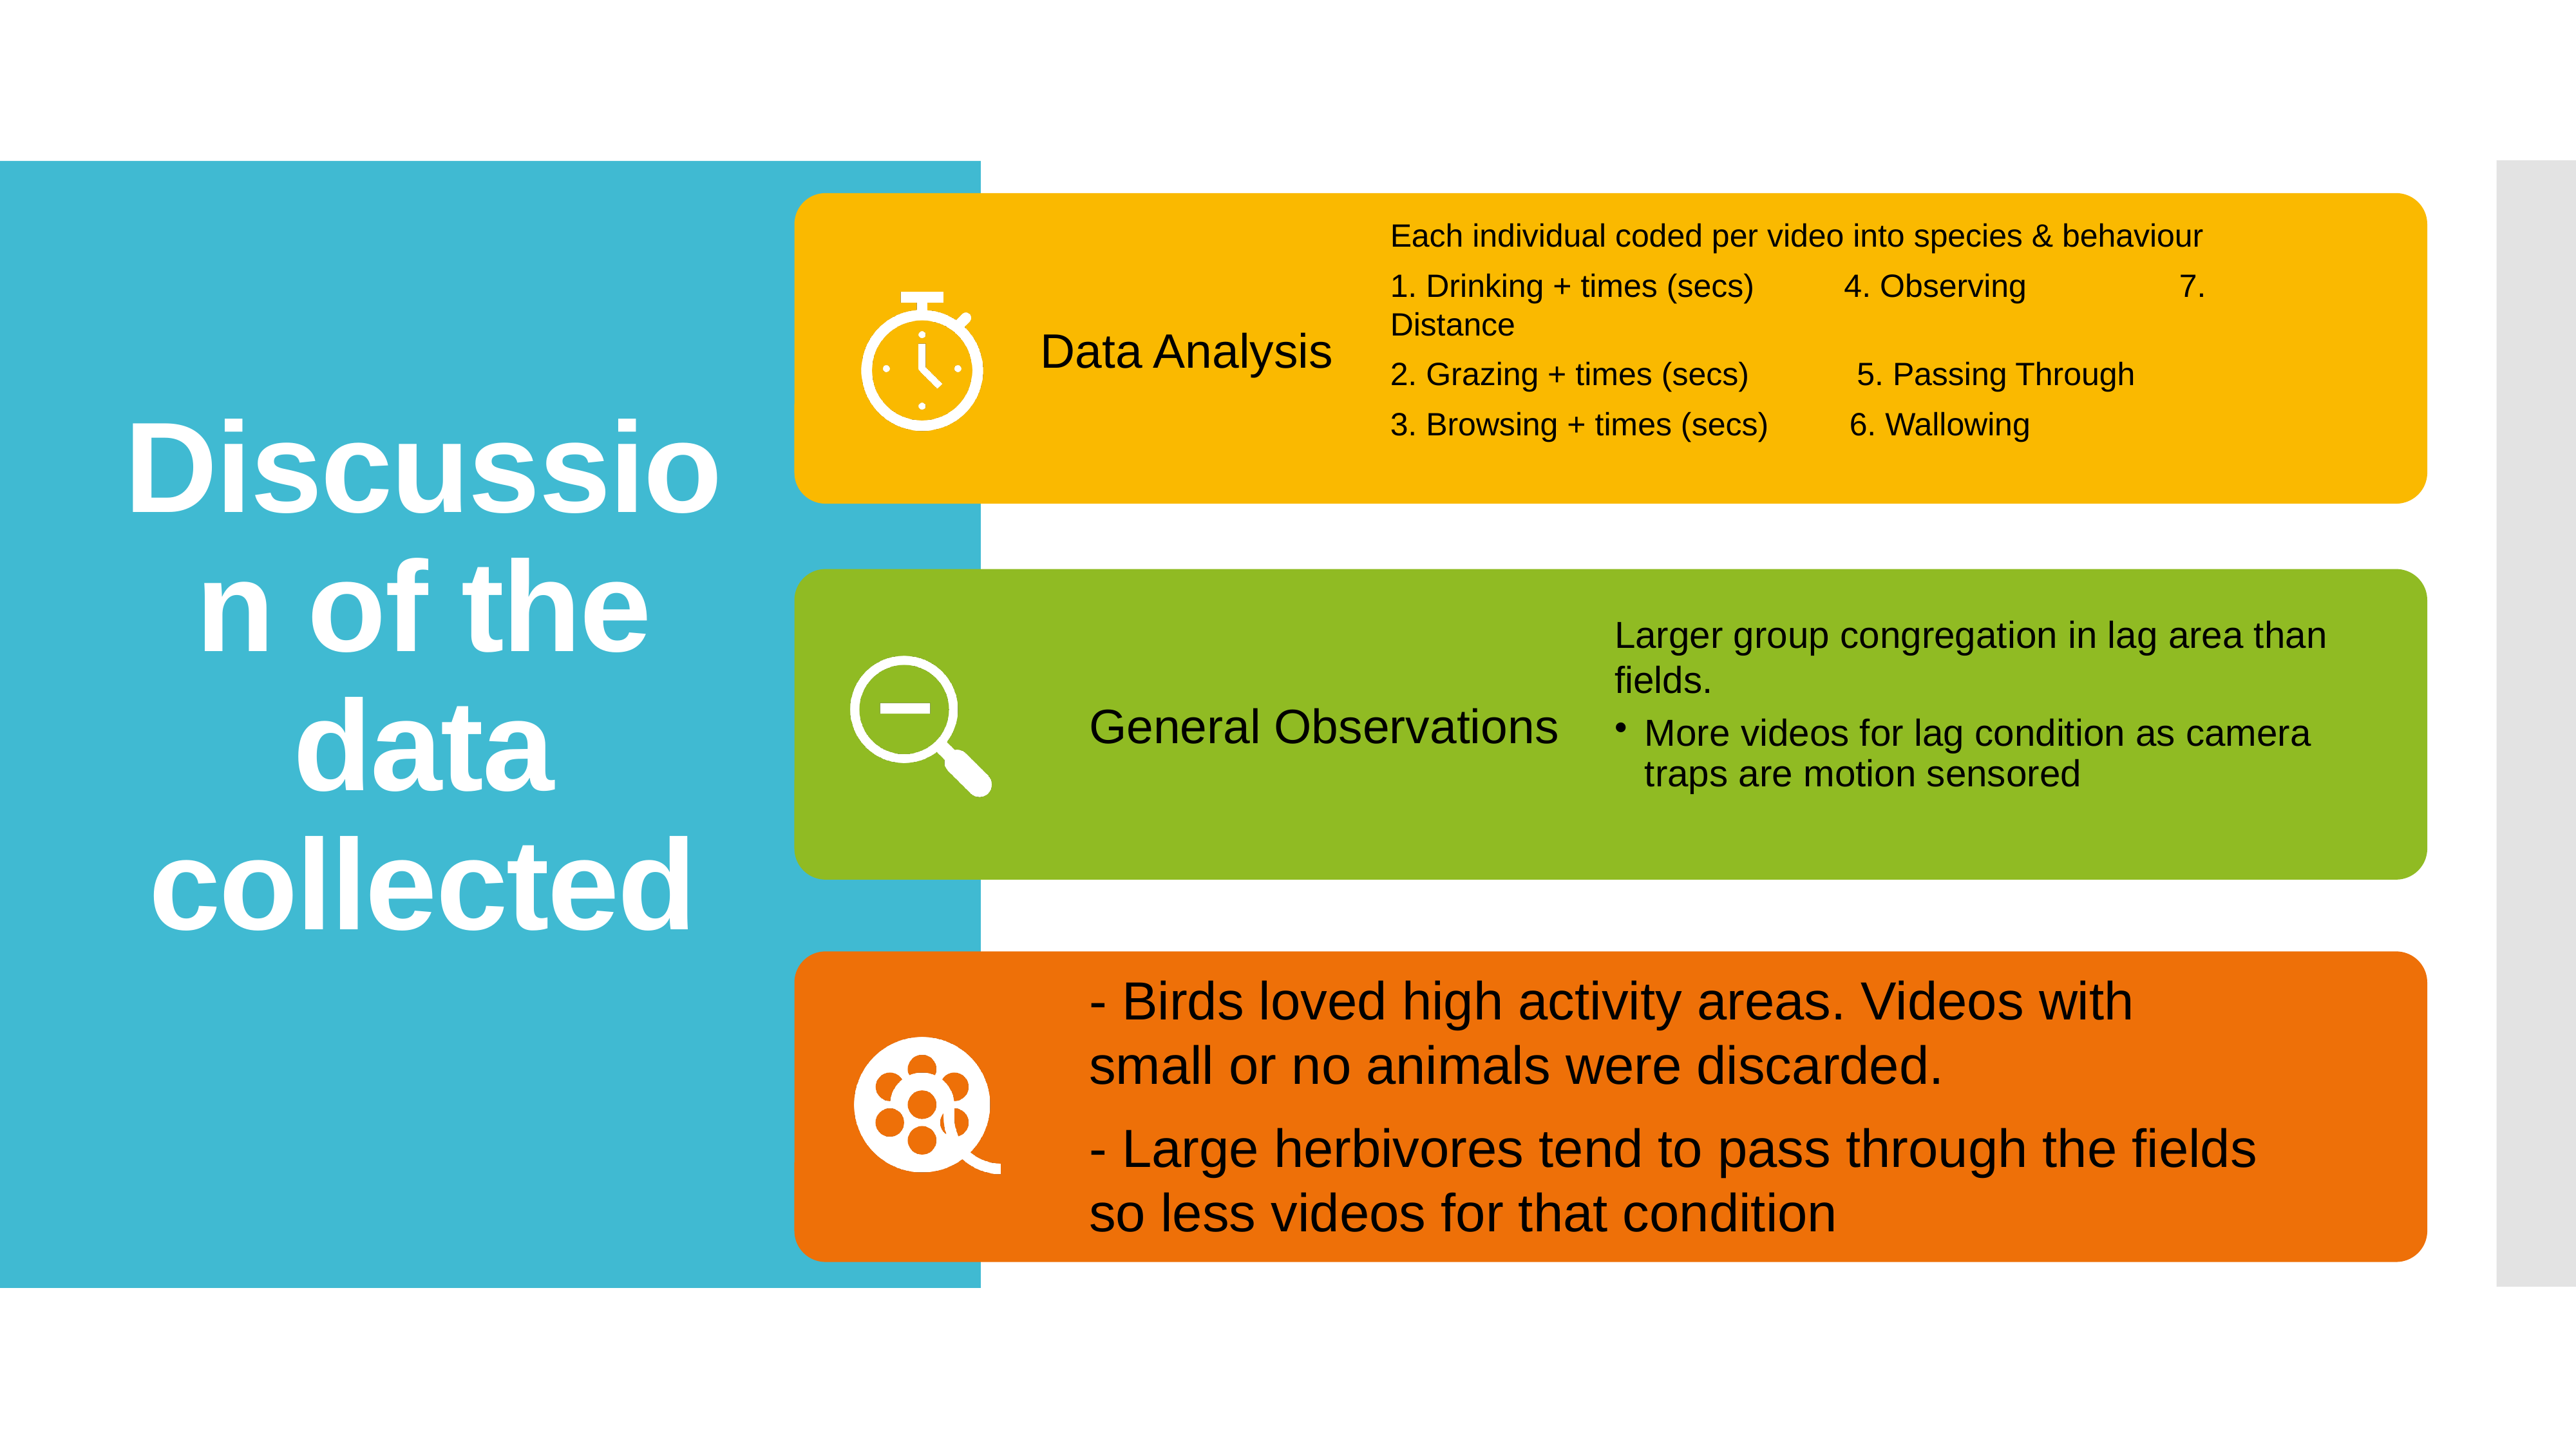

Data Analysis
Each individual coded per video into species & behaviour
1. Drinking + times (secs)          4. Observing                 7. Distance
2. Grazing + times (secs)            5. Passing Through
3. Browsing + times (secs)         6. Wallowing
General Observations
Larger group congregation in lag area than fields.
More videos for lag condition as camera traps are motion sensored
- Birds loved high activity areas. Videos with small or no animals were discarded.
- Large herbivores tend to pass through the fields so less videos for that condition
# Discussion of the data collected